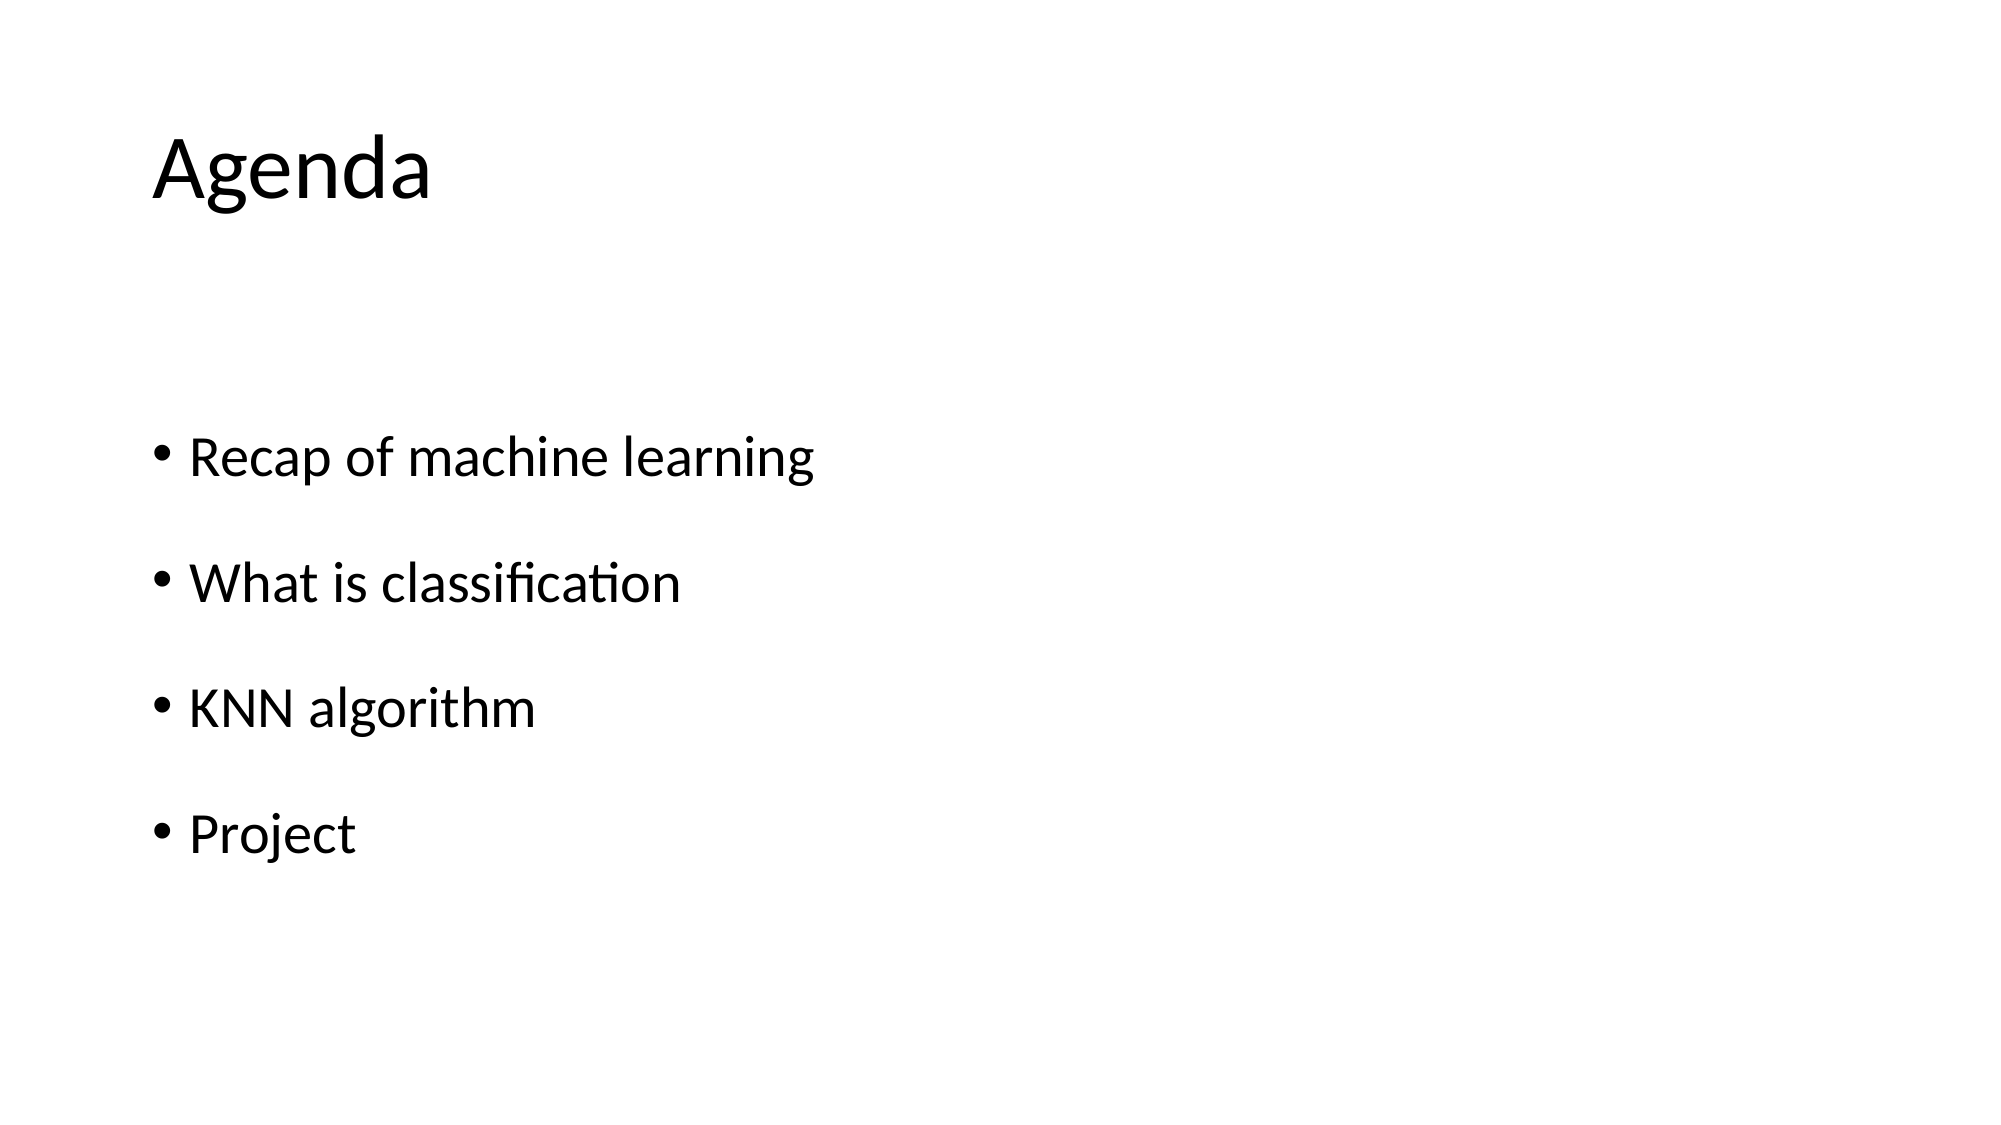

# Agenda
Recap of machine learning
What is classification
KNN algorithm
Project